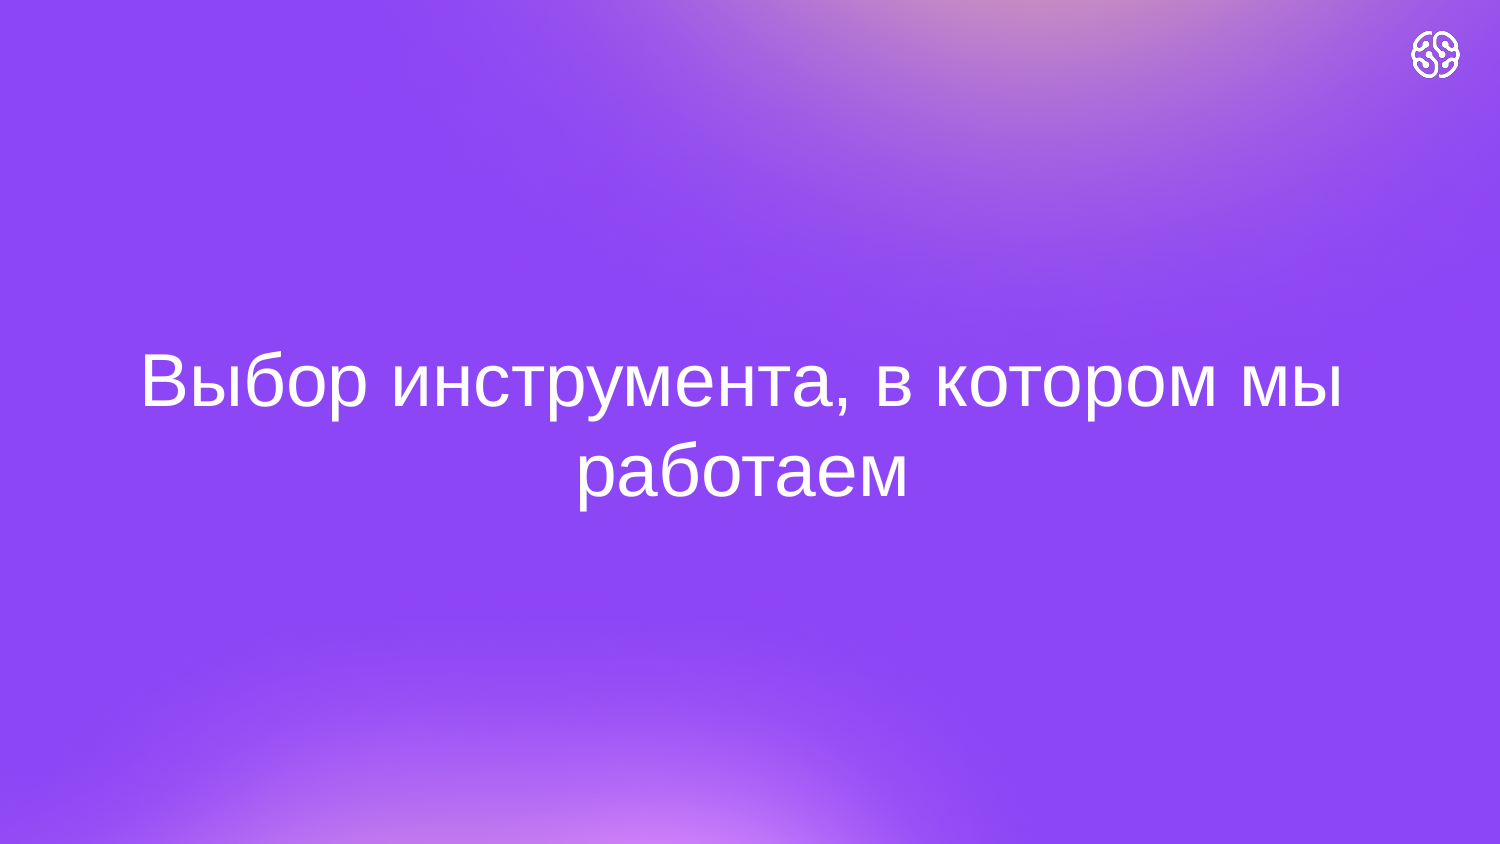

# Выбор инструмента, в котором мы работаем